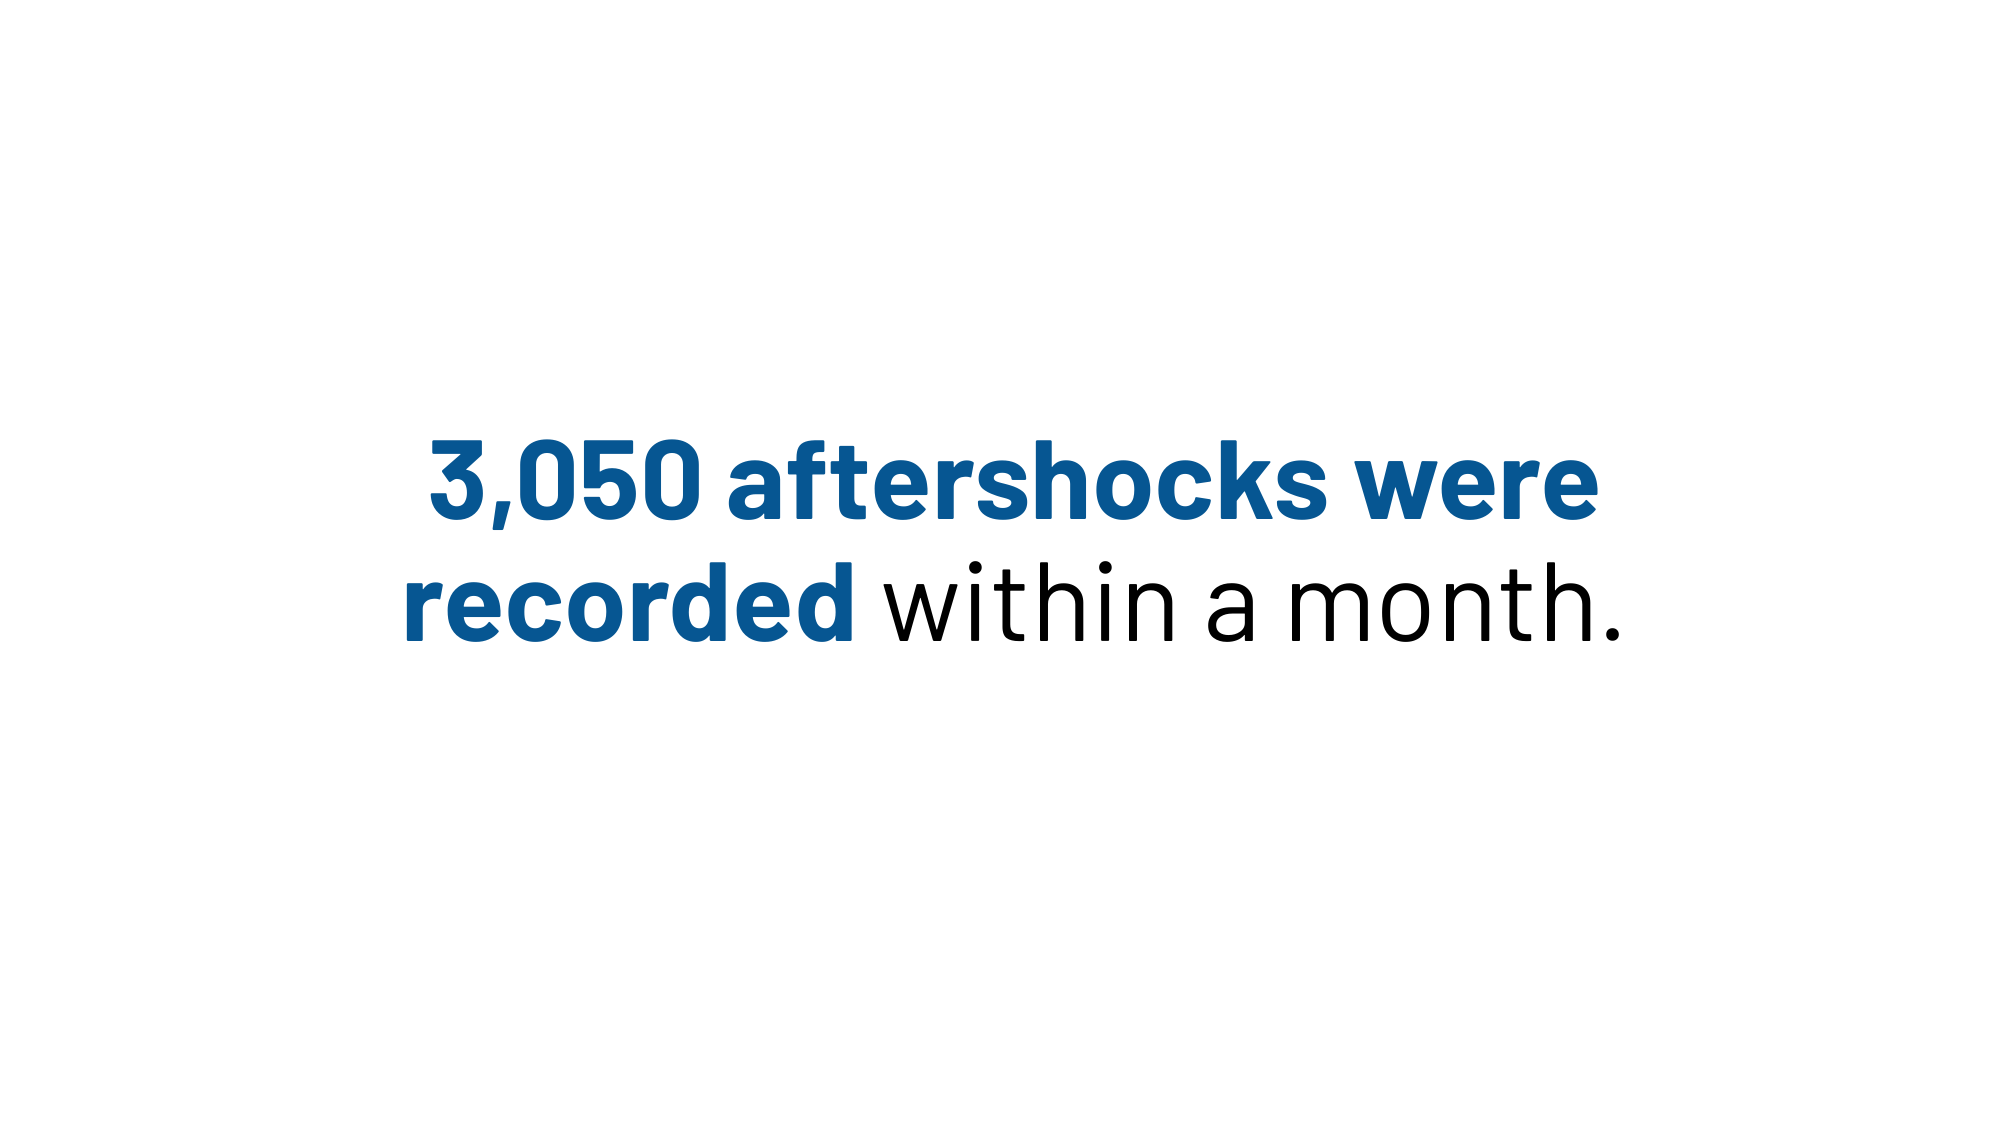

3,050 aftershocks were recorded within a month.